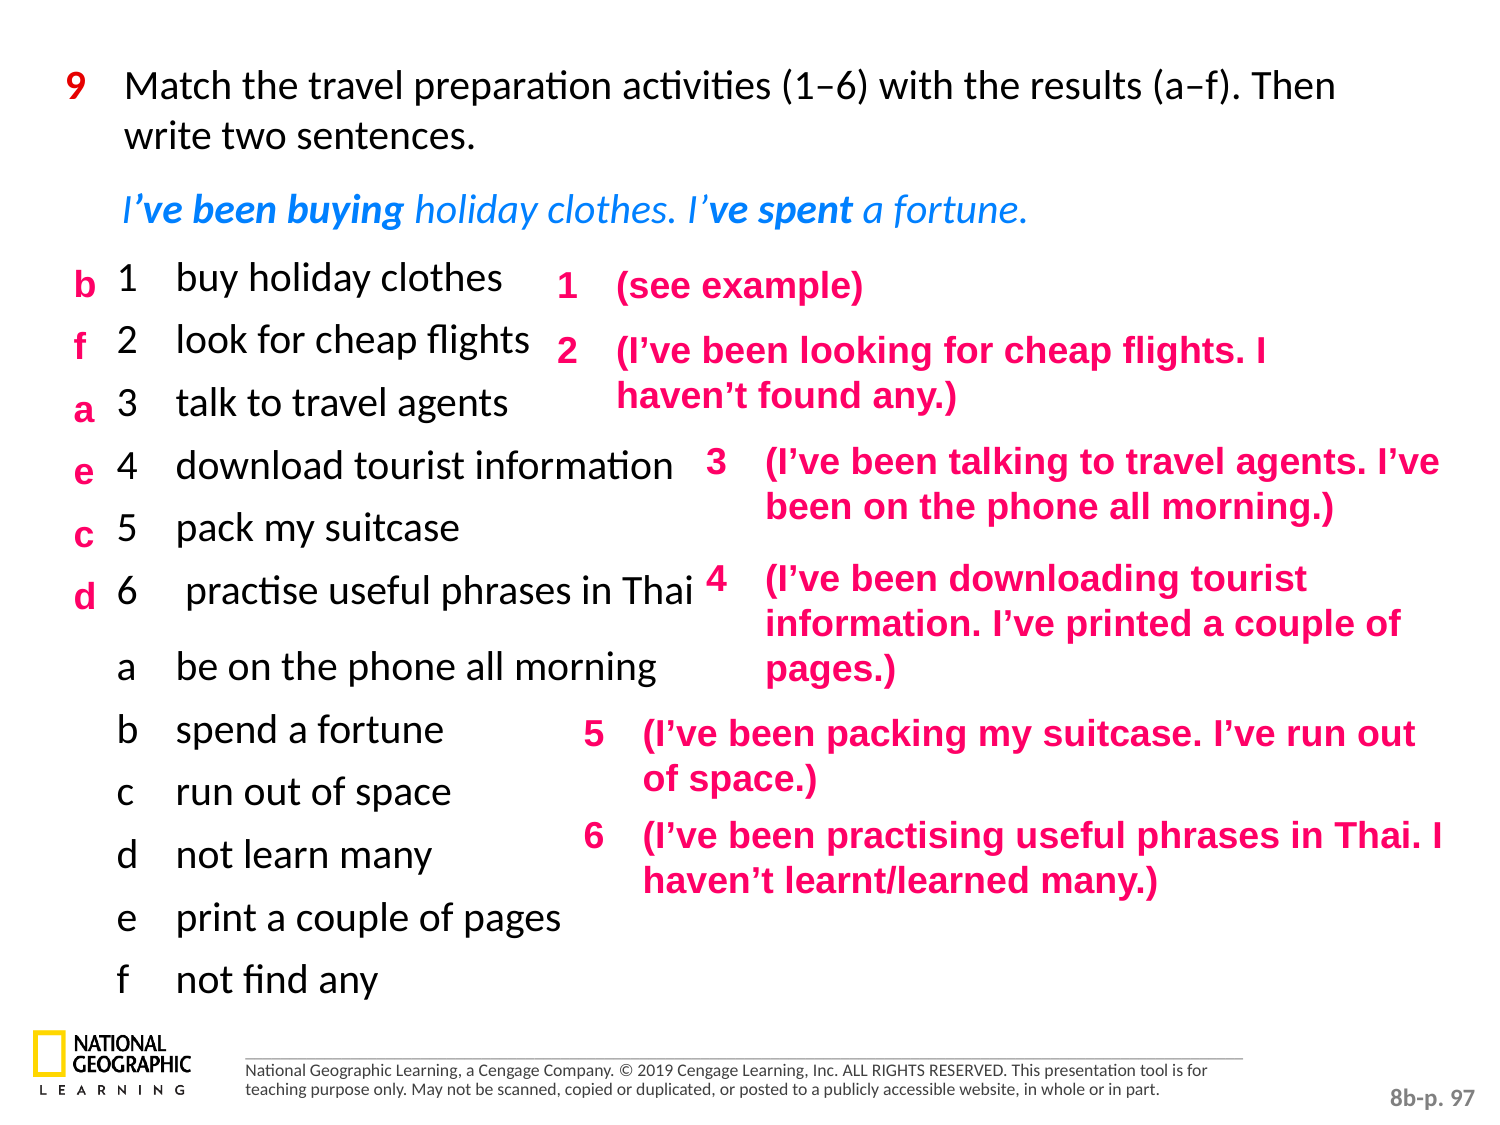

9 	Match the travel preparation activities (1–6) with the results (a–f). Then write two sentences.
I’ve been buying holiday clothes. I’ve spent a fortune.
b
f
a
e
c
d
1 	buy holiday clothes
2 	look for cheap flights
3 	talk to travel agents
4 	download tourist information
5 	pack my suitcase
6	 practise useful phrases in Thai
1	(see example)
2	(I’ve been looking for cheap flights. I haven’t found any.)
3 	(I’ve been talking to travel agents. I’ve been on the phone all morning.)
4	(I’ve been downloading tourist information. I’ve printed a couple of pages.)
a 	be on the phone all morning
b 	spend a fortune
c 	run out of space
d 	not learn many
e 	print a couple of pages
f 	not find any
5 	(I’ve been packing my suitcase. I’ve run out of space.)
6 	(I’ve been practising useful phrases in Thai. I haven’t learnt/learned many.)
8b-p. 97